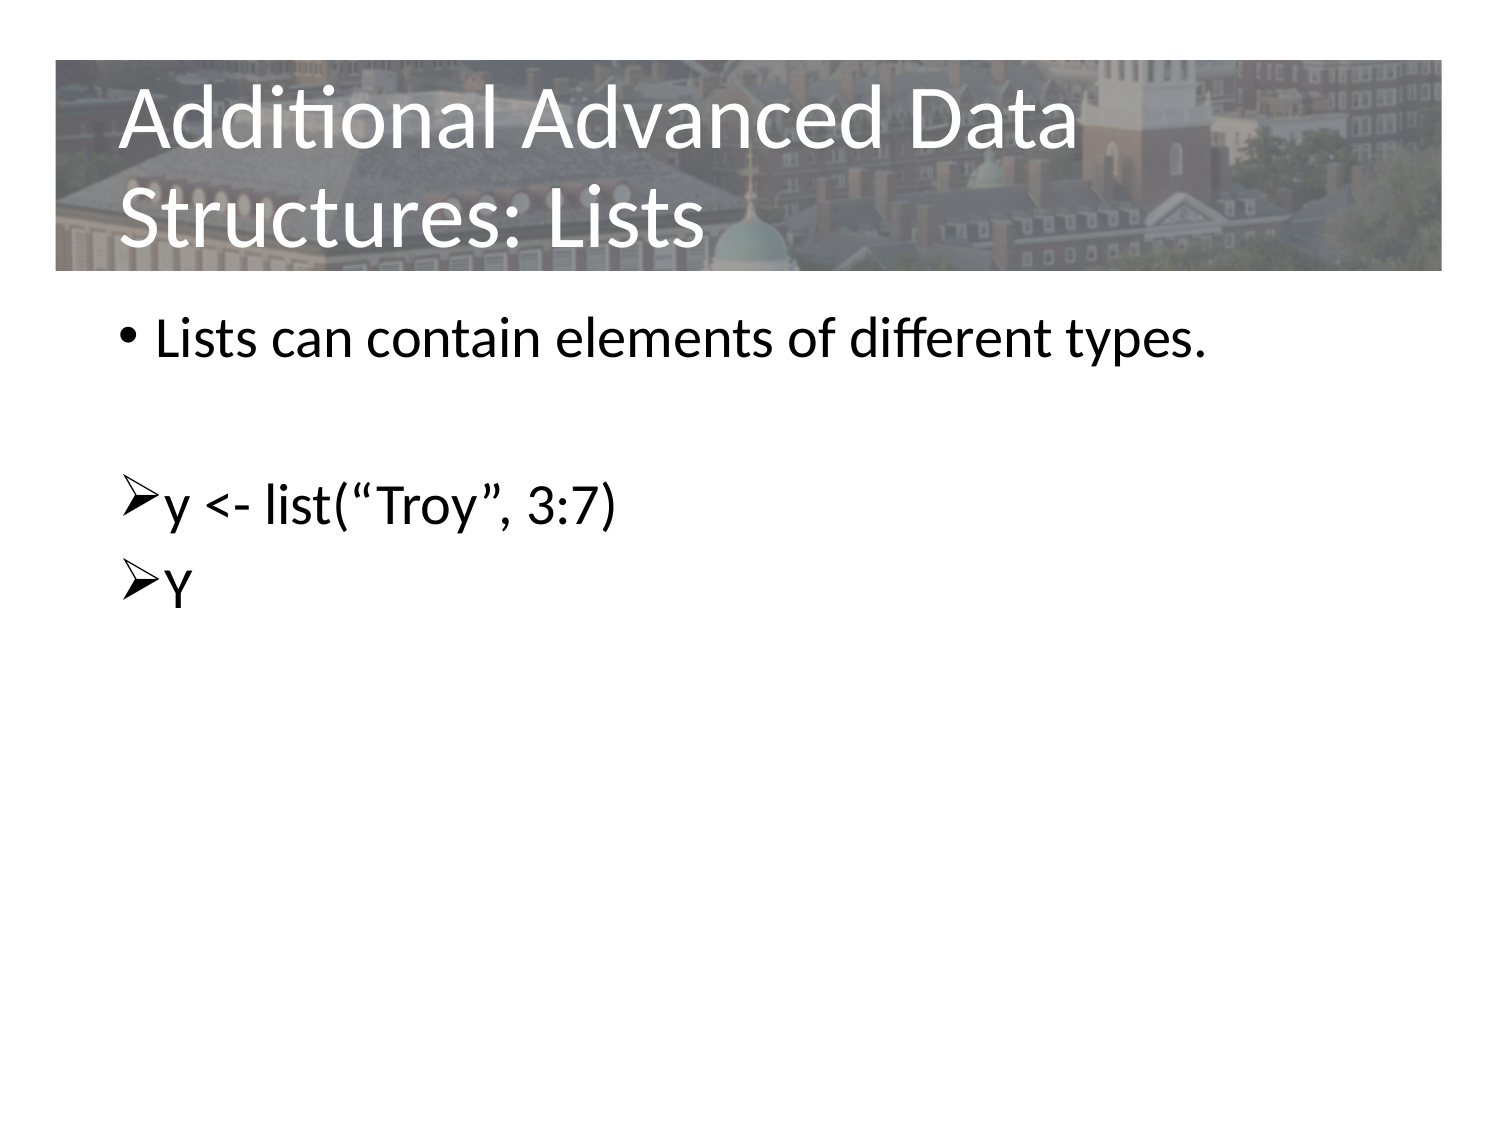

# Additional Advanced Data Structures: Lists
Lists can contain elements of different types.

y <- list(“Troy”, 3:7)
Y